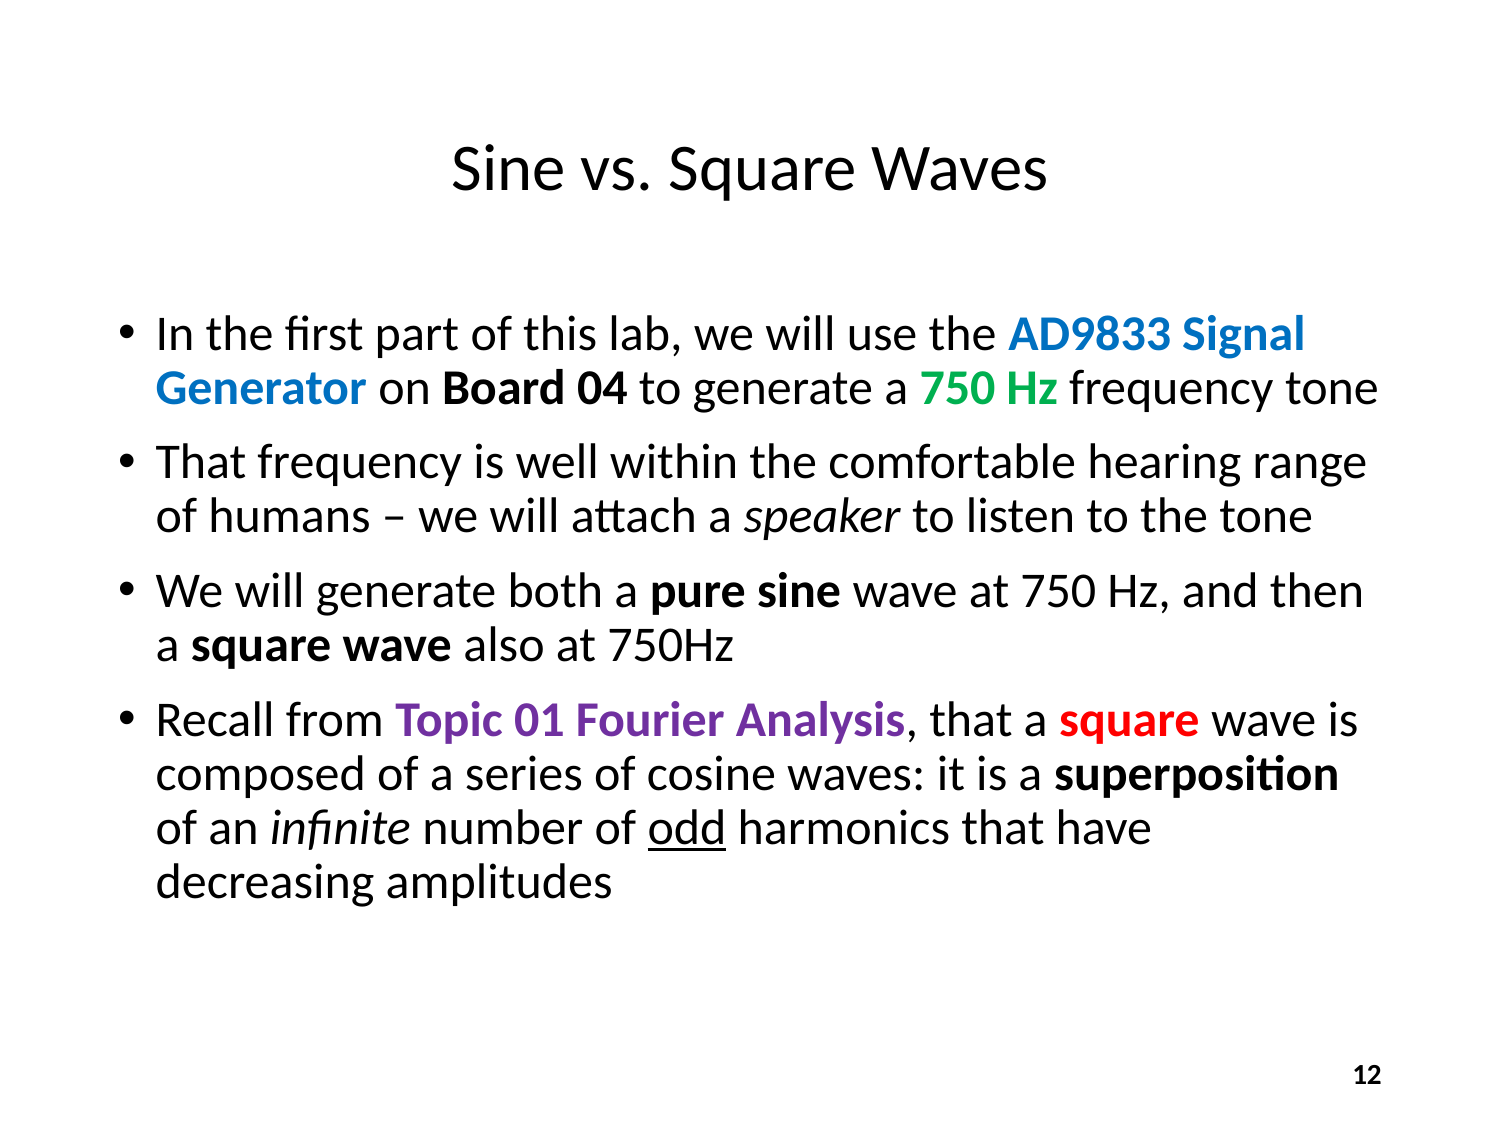

# Sine vs. Square Waves
In the first part of this lab, we will use the AD9833 Signal Generator on Board 04 to generate a 750 Hz frequency tone
That frequency is well within the comfortable hearing range of humans – we will attach a speaker to listen to the tone
We will generate both a pure sine wave at 750 Hz, and then a square wave also at 750Hz
Recall from Topic 01 Fourier Analysis, that a square wave is composed of a series of cosine waves: it is a superposition of an infinite number of odd harmonics that have decreasing amplitudes
12